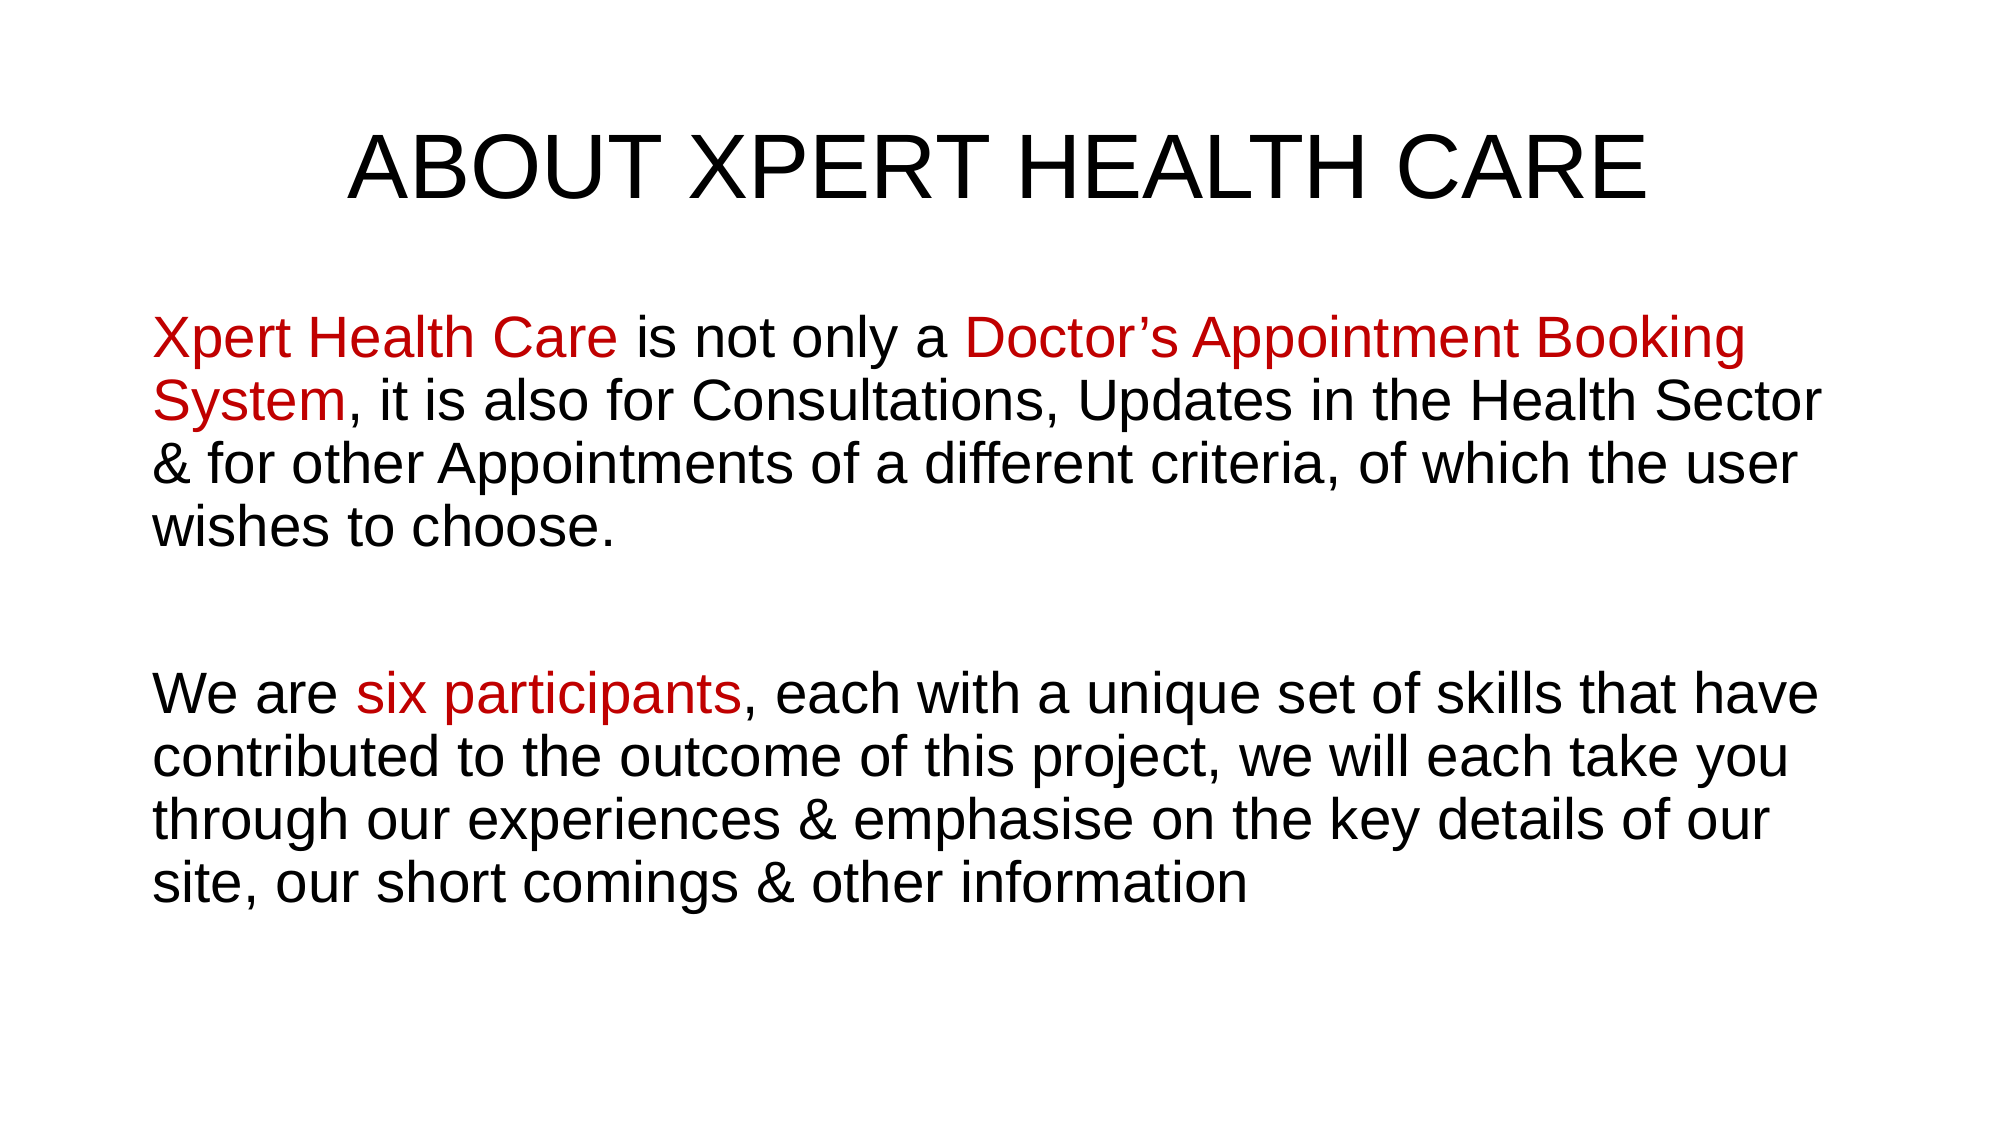

# ABOUT XPERT HEALTH CARE
Xpert Health Care is not only a Doctor’s Appointment Booking System, it is also for Consultations, Updates in the Health Sector & for other Appointments of a different criteria, of which the user wishes to choose.

We are six participants, each with a unique set of skills that have contributed to the outcome of this project, we will each take you through our experiences & emphasise on the key details of our site, our short comings & other information